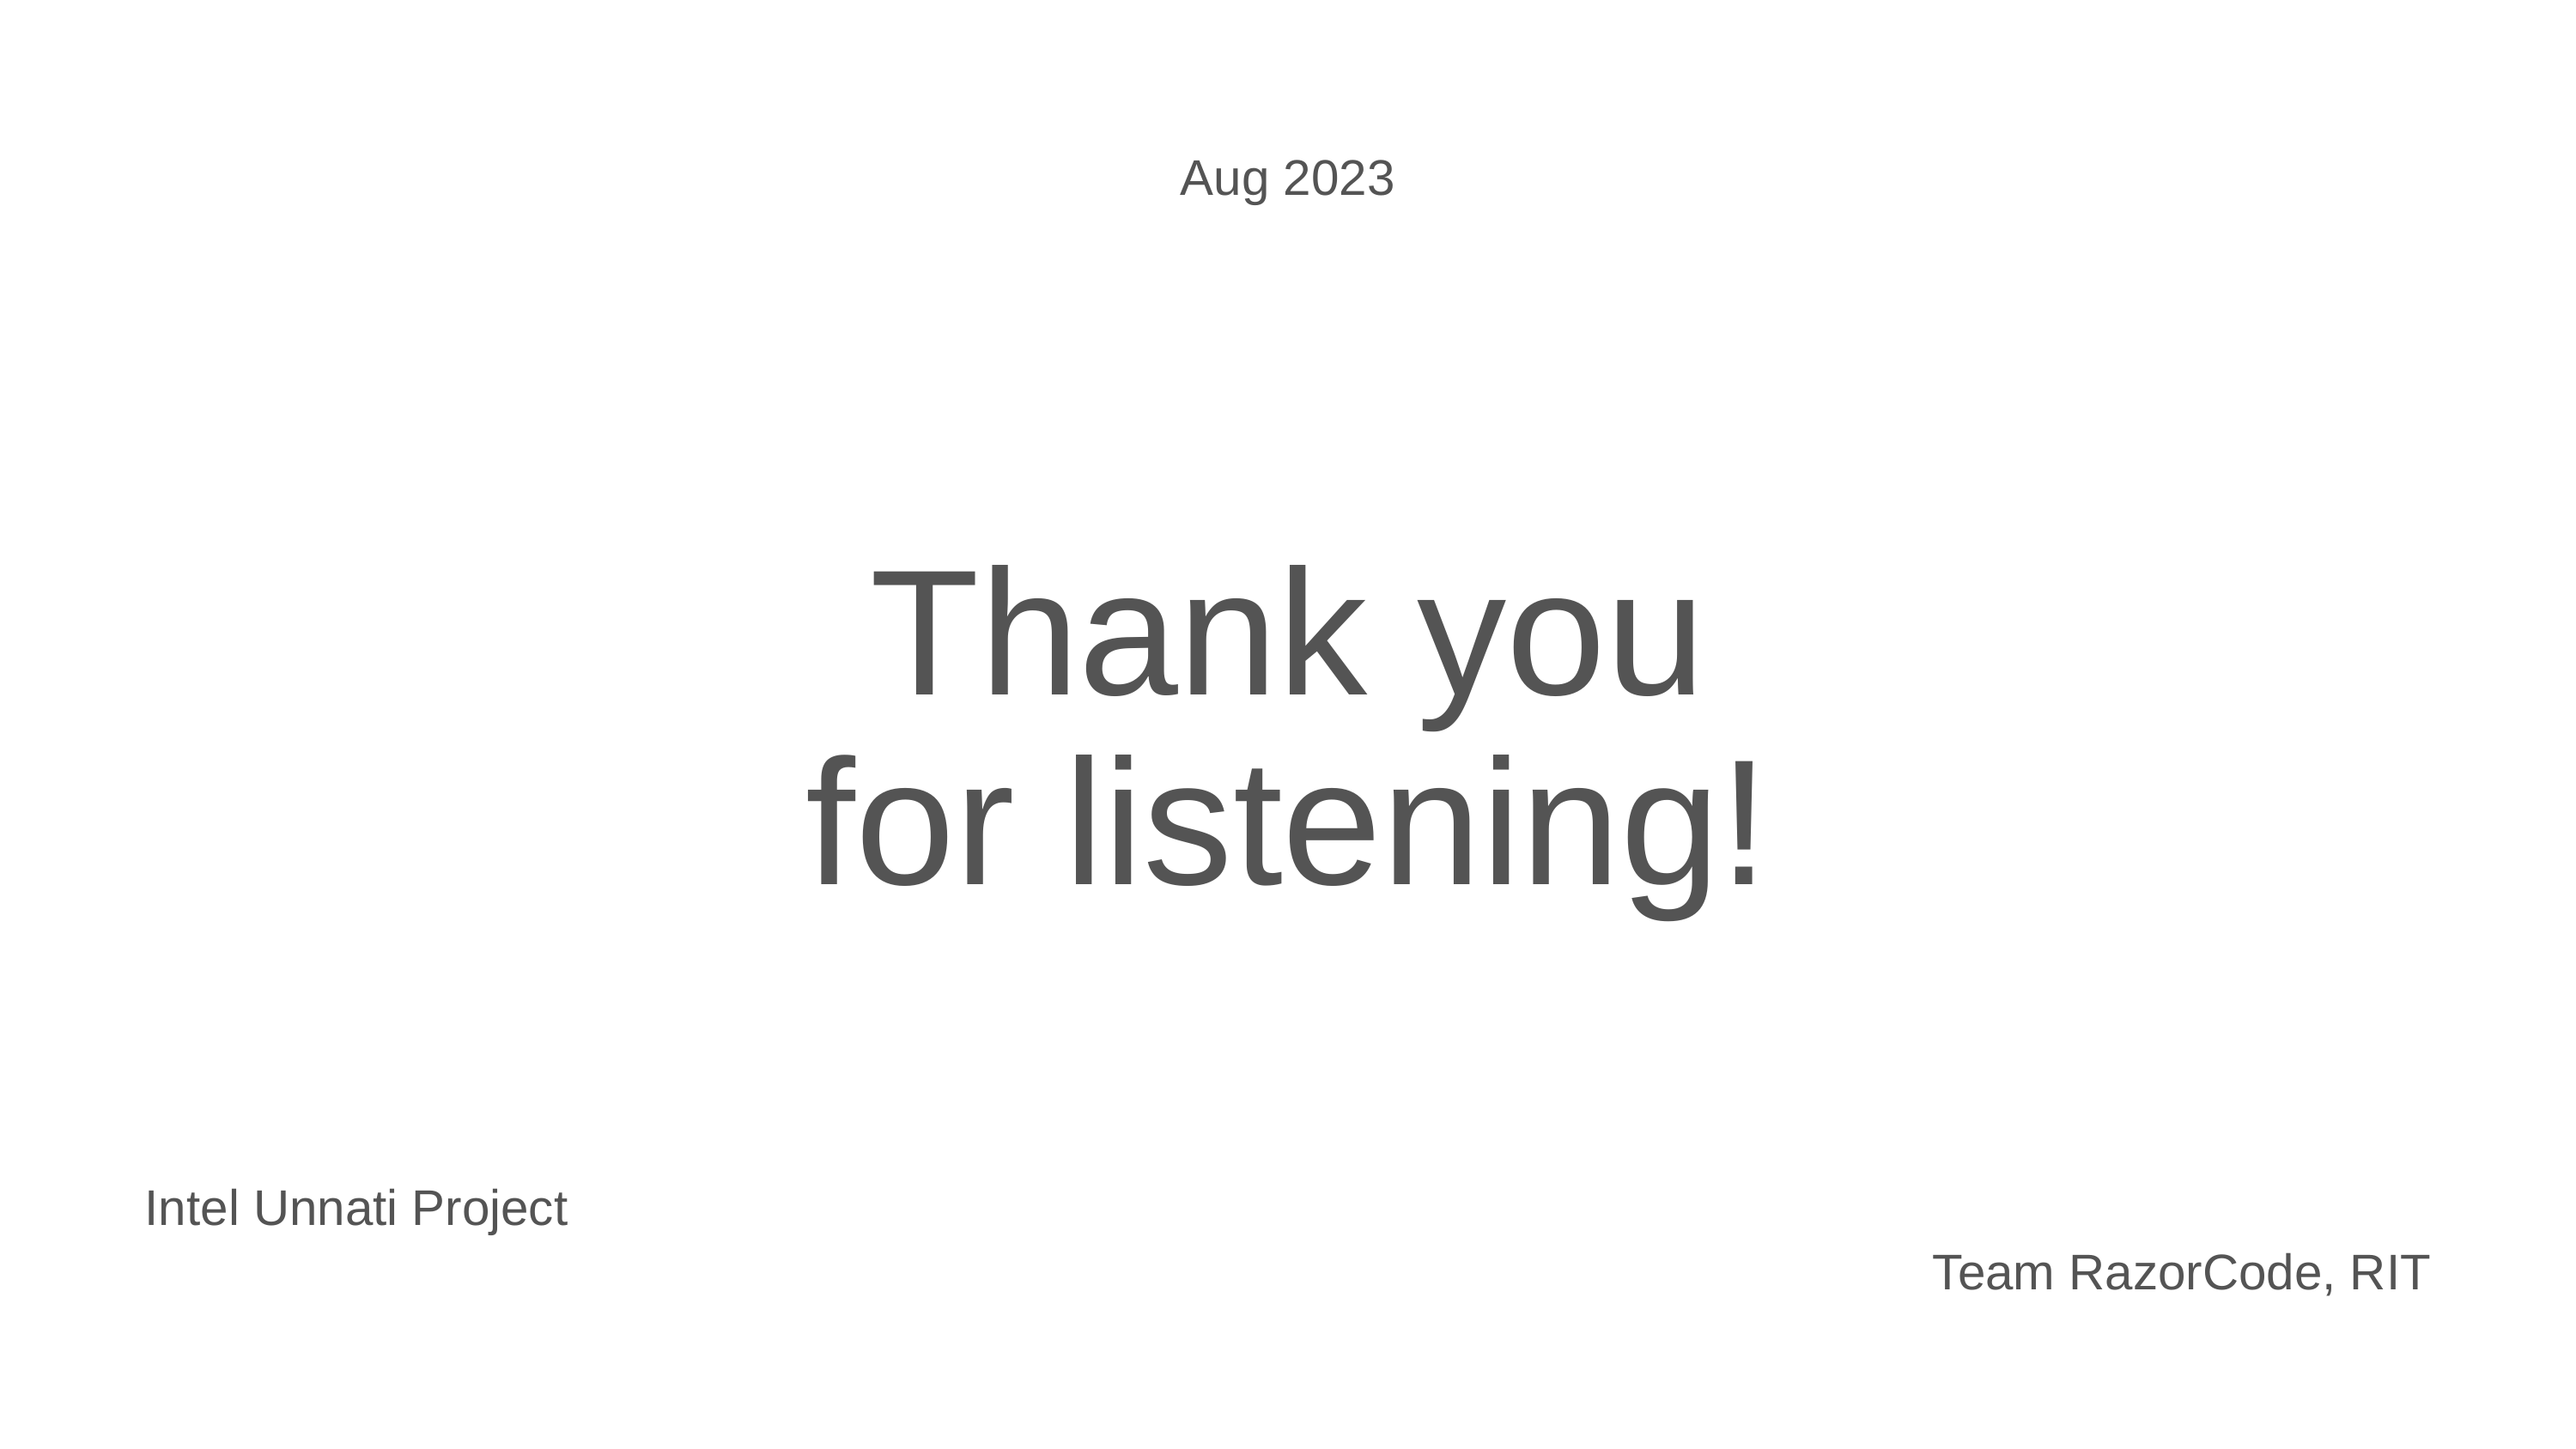

Aug 2023
Thank you
for listening!
Intel Unnati Project
Team RazorCode, RIT